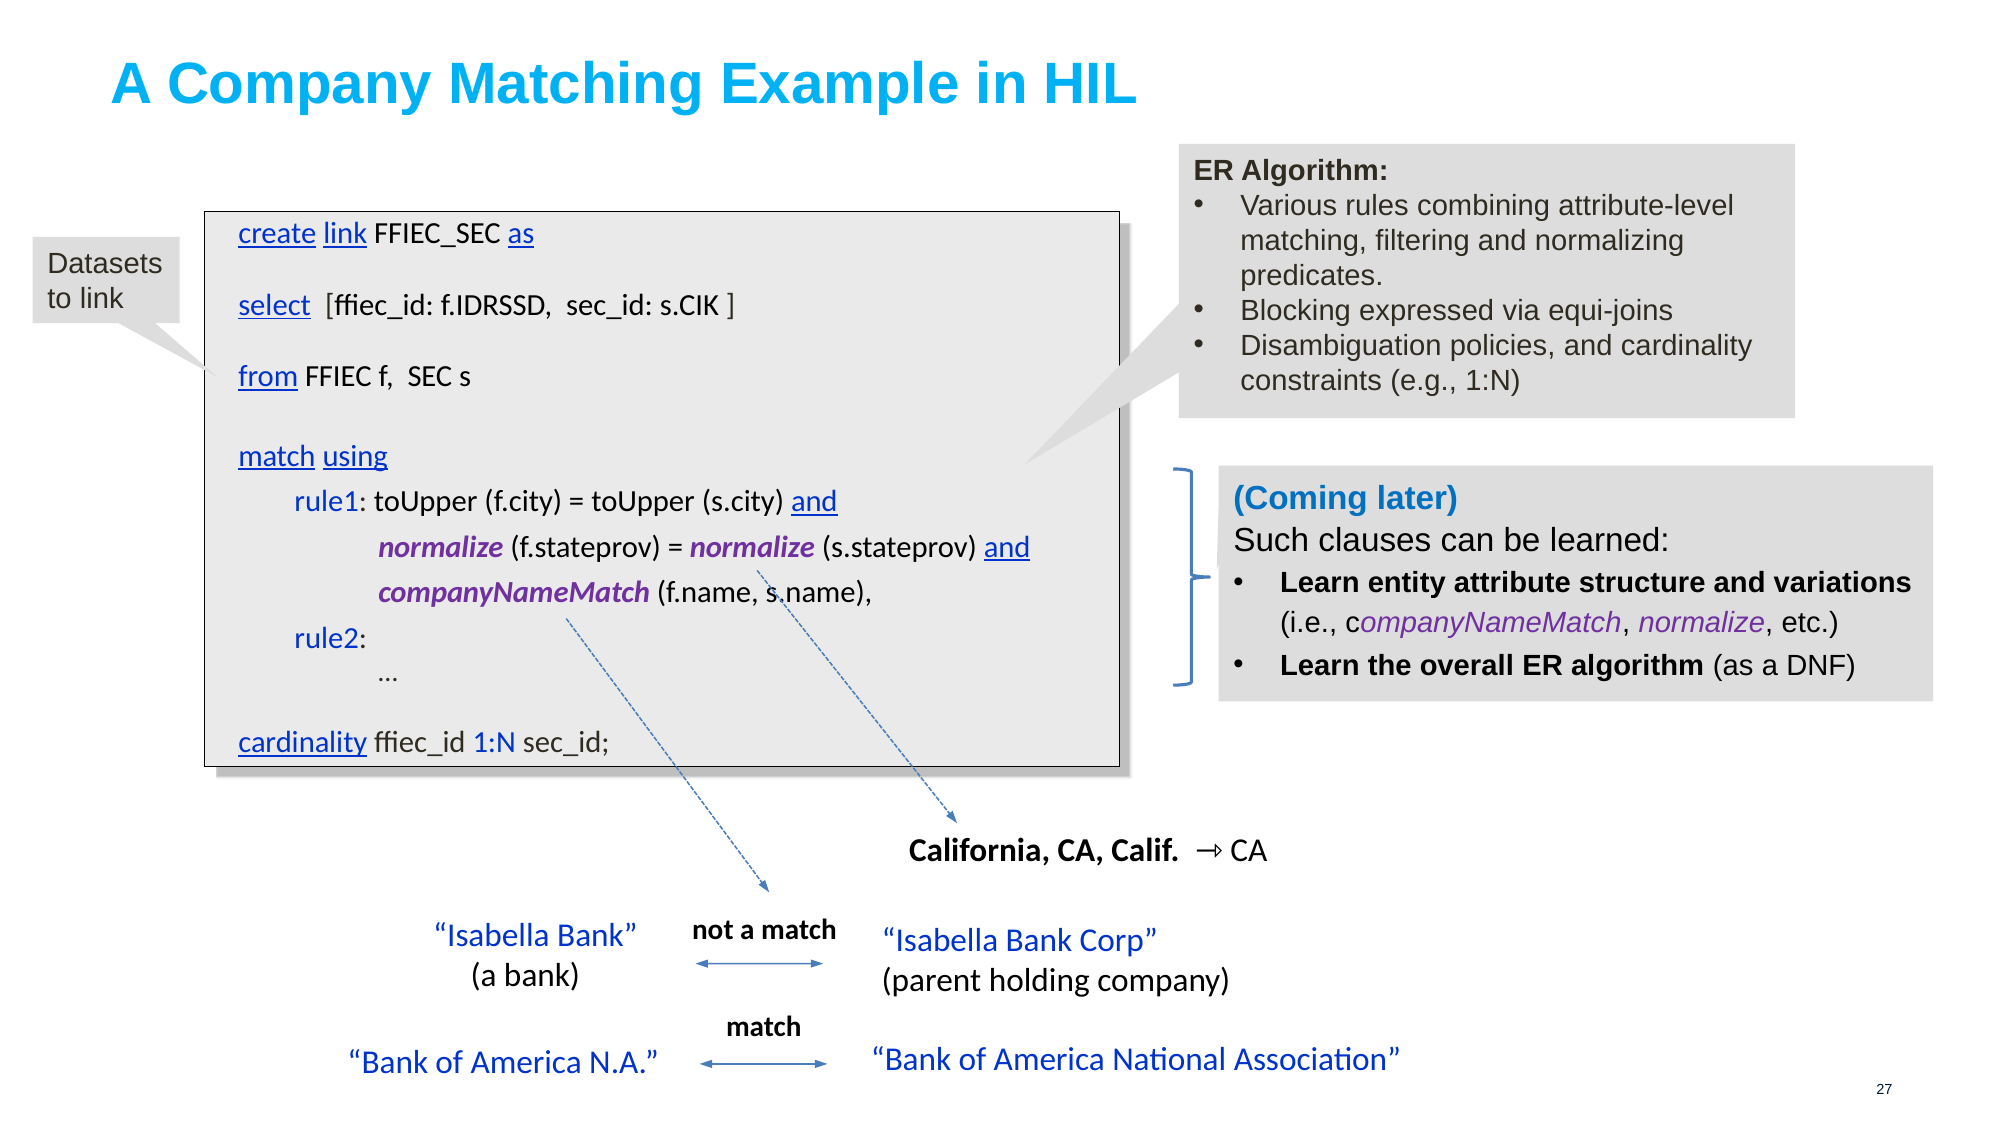

# A Company Matching Example in HIL
ER Algorithm:
Various rules combining attribute-level matching, filtering and normalizing predicates.
Blocking expressed via equi-joins
Disambiguation policies, and cardinality constraints (e.g., 1:N)
create link FFIEC_SEC as

select  [ffiec_id: f.IDRSSD,  sec_id: s.CIK ]

from FFIEC f,  SEC s

match using
        rule1: toUpper (f.city) = toUpper (s.city) and
                    normalize (f.stateprov) = normalize (s.stateprov) and
                    companyNameMatch (f.name, s.name),
        rule2:
                    …

cardinality ffiec_id 1:N sec_id;
Datasets to link
(Coming later)
Such clauses can be learned:
Learn entity attribute structure and variations (i.e., companyNameMatch, normalize, etc.)
Learn the overall ER algorithm (as a DNF)

California, CA, Calif.  ⇾ CA
not a match
“Isabella Bank”
     (a bank)
“Isabella Bank Corp”
(parent holding company)
match
“Bank of America National Association”
“Bank of America N.A.”
27